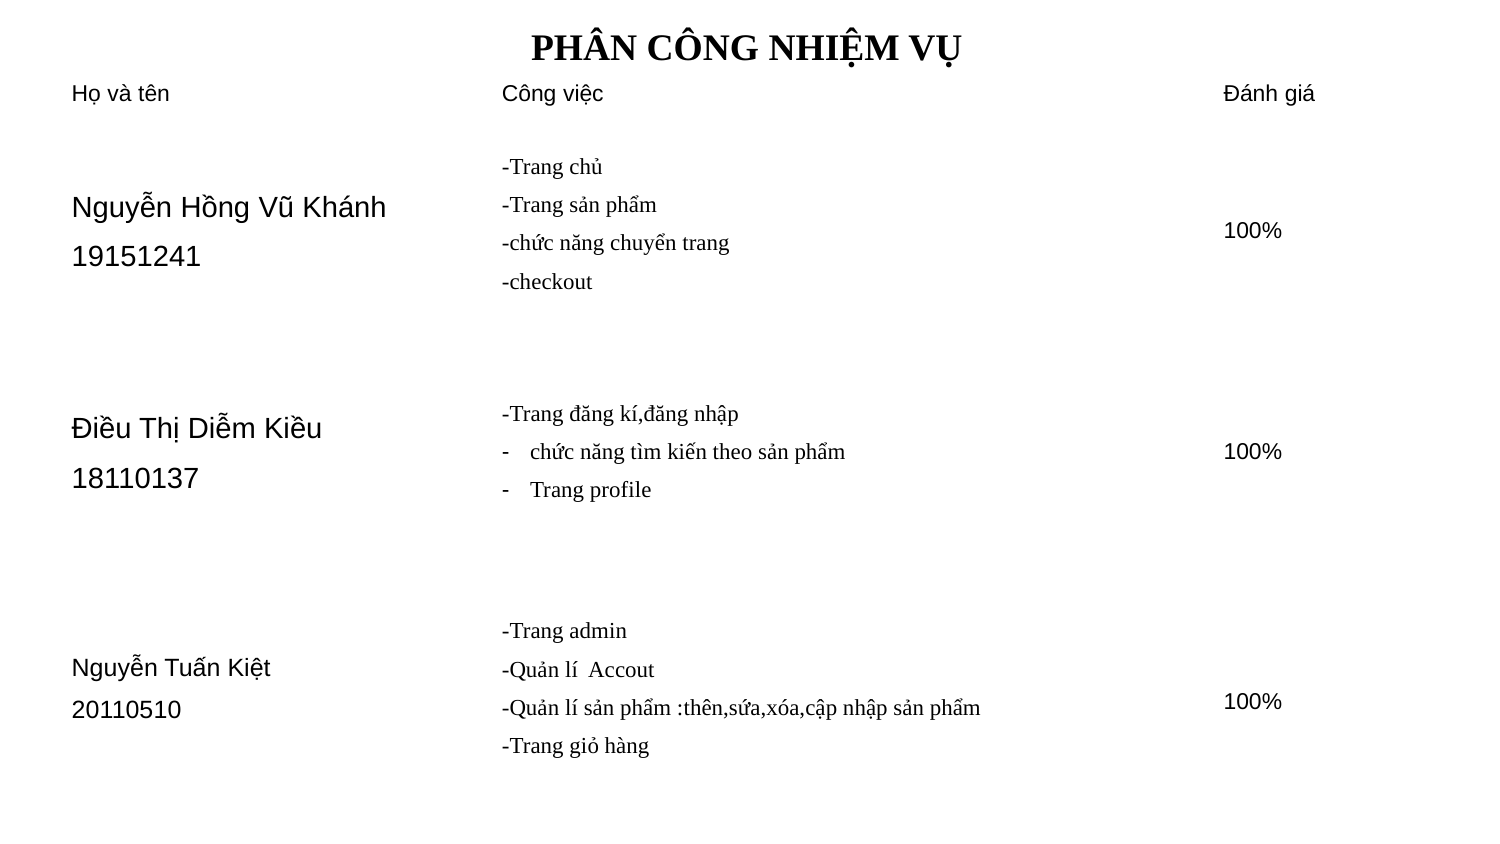

PHÂN CÔNG NHIỆM VỤ
| Họ và tên | Công việc | Đánh giá |
| --- | --- | --- |
| Nguyễn Hồng Vũ Khánh 19151241 | -Trang chủ -Trang sản phẩm -chức năng chuyển trang -checkout | 100% |
| Điều Thị Diễm Kiều 18110137 | -Trang đăng kí,đăng nhập chức năng tìm kiến theo sản phẩm Trang profile | 100% |
| Nguyễn Tuấn Kiệt 20110510 | -Trang admin -Quản lí Accout -Quản lí sản phẩm :thên,sứa,xóa,cập nhập sản phẩm -Trang giỏ hàng | 100% |